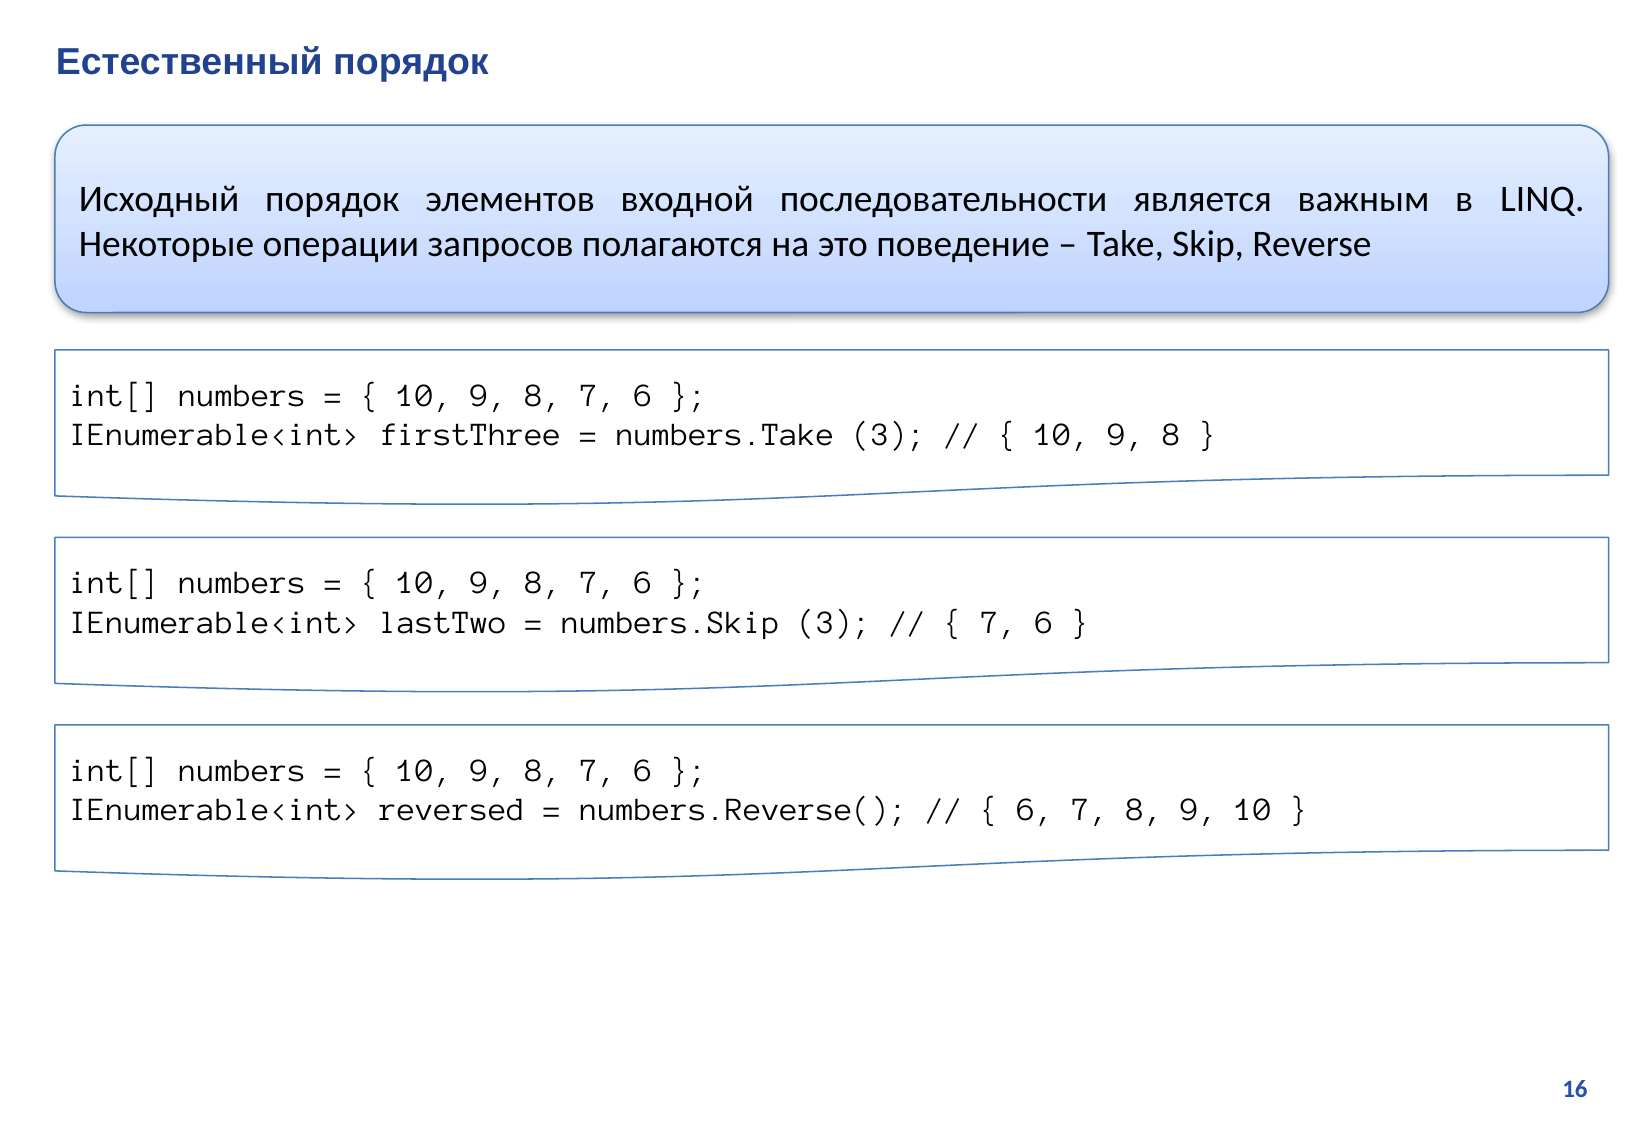

# Естественный порядок
Исходный порядок элементов входной последовательности является важным в LINQ. Некоторые операции запросов полагаются на это поведение – Take, Skip, Reverse
int[] numbers = { 10, 9, 8, 7, 6 };
IEnumerable<int> firstThree = numbers.Take (3); // { 10, 9, 8 }
int[] numbers = { 10, 9, 8, 7, 6 };
IEnumerable<int> lastTwo = numbers.Skip (3); // { 7, 6 }
int[] numbers = { 10, 9, 8, 7, 6 };
IEnumerable<int> reversed = numbers.Reverse(); // { 6, 7, 8, 9, 10 }